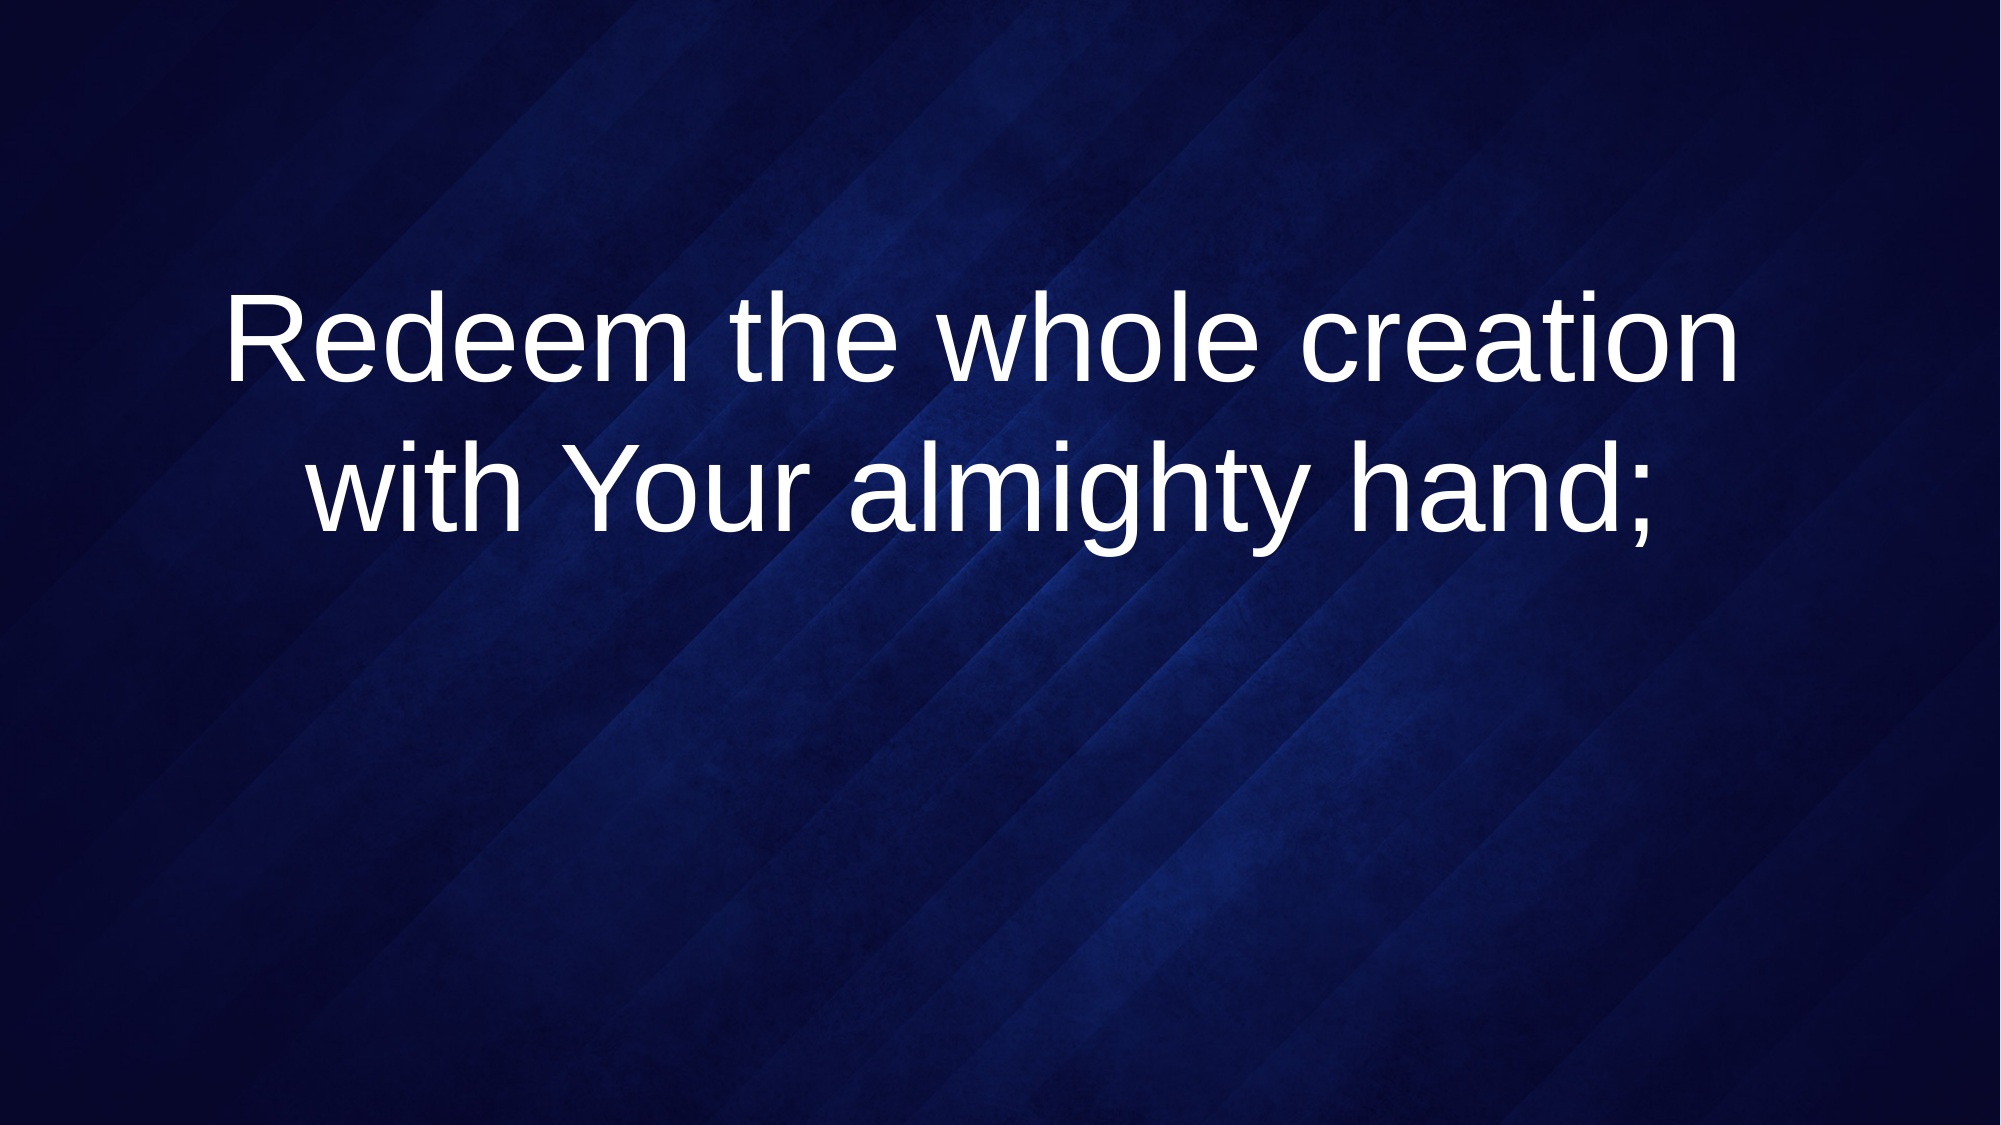

# Redeem the whole creation with Your almighty hand;